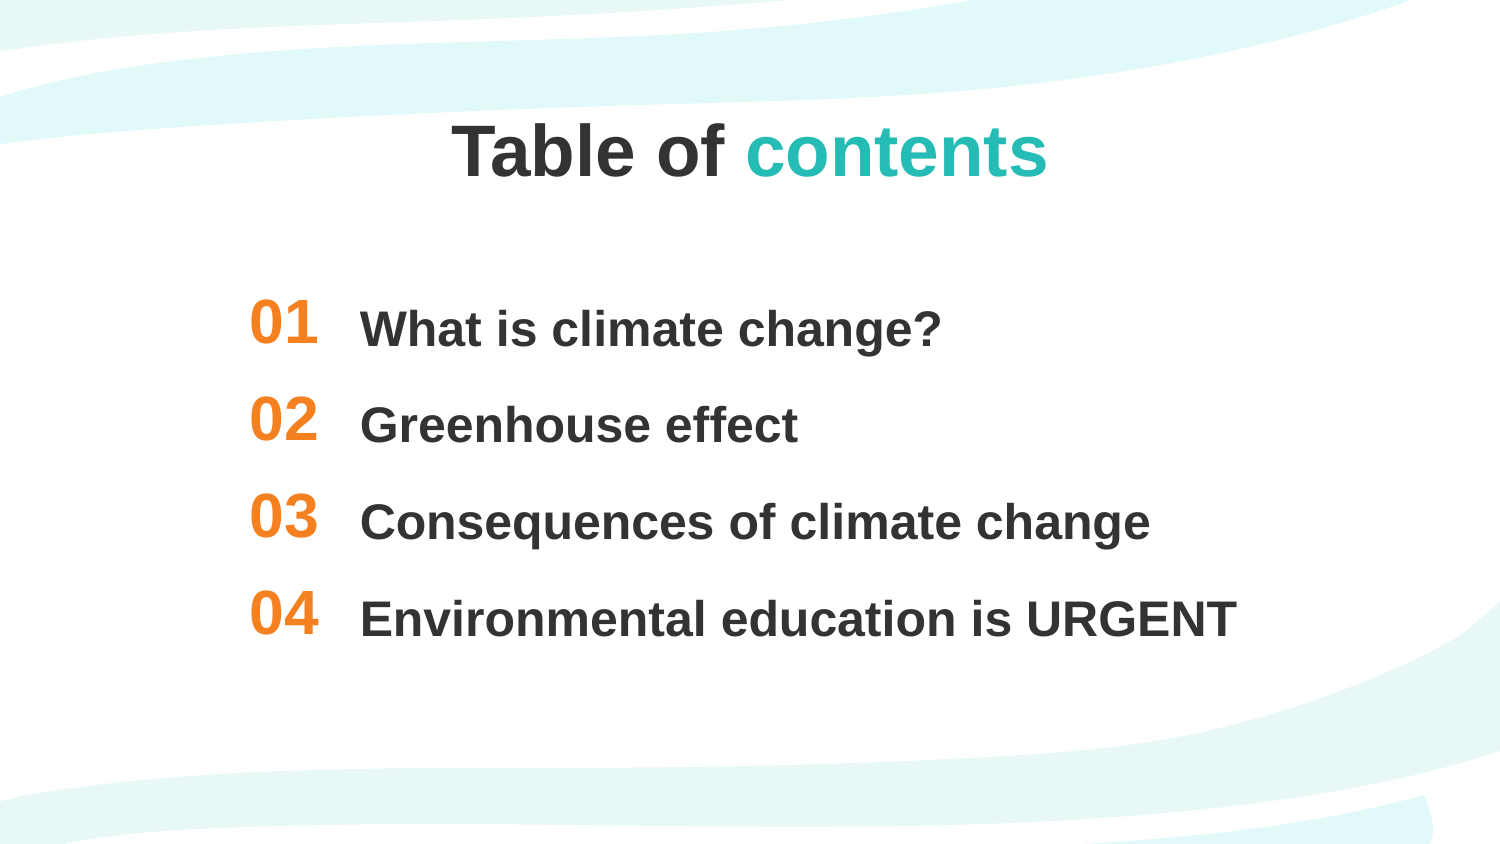

# Table of contents
What is climate change?
01
Greenhouse effect
02
Consequences of climate change
03
Environmental education is URGENT
04